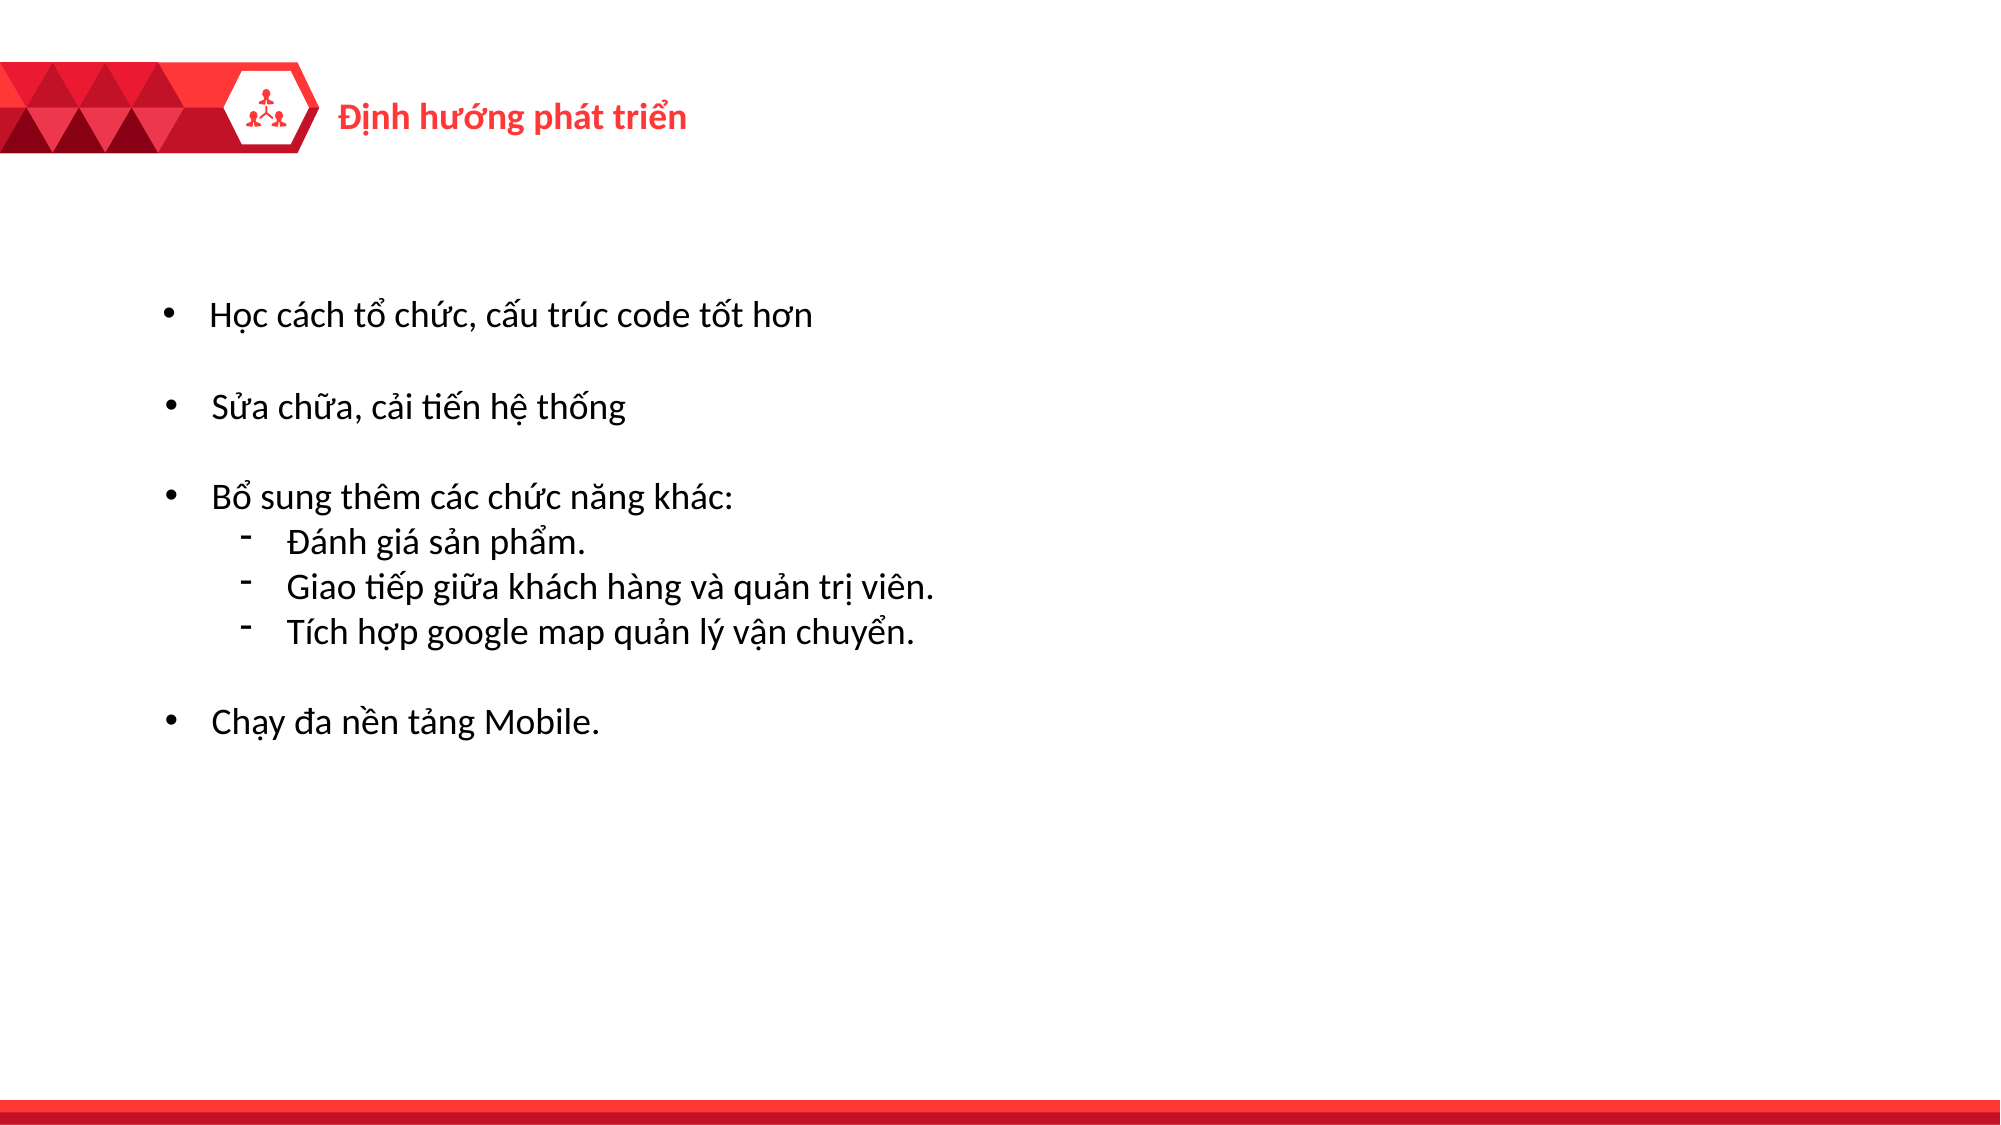

# Định hướng phát triển
Học cách tổ chức, cấu trúc code tốt hơn
Sửa chữa, cải tiến hệ thống

Bổ sung thêm các chức năng khác:
Đánh giá sản phẩm.
Giao tiếp giữa khách hàng và quản trị viên.
Tích hợp google map quản lý vận chuyển.

Chạy đa nền tảng Mobile.